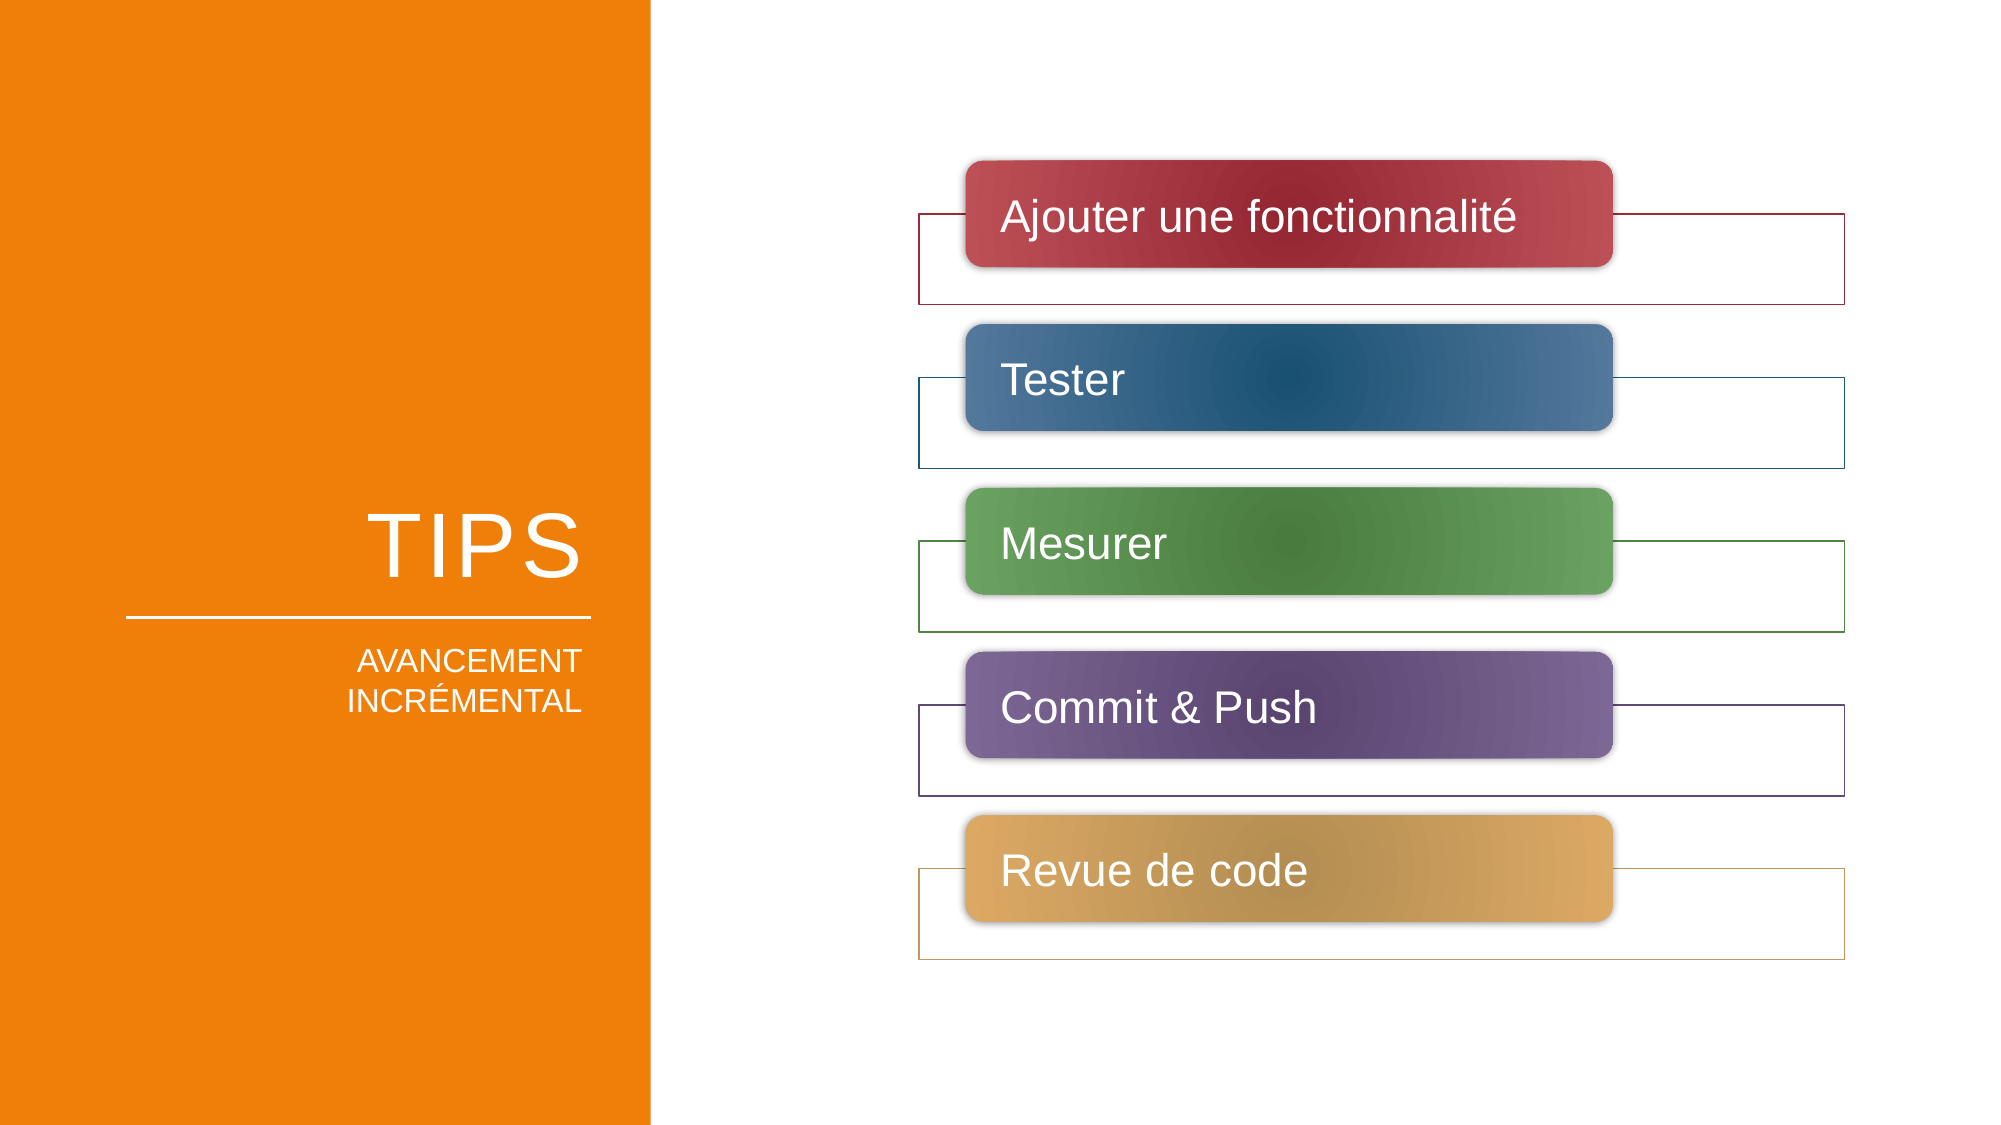

# tips
Ajouter une fonctionnalité
Tester
Mesurer
Commit & Push
Revue de code
avancement incrémental